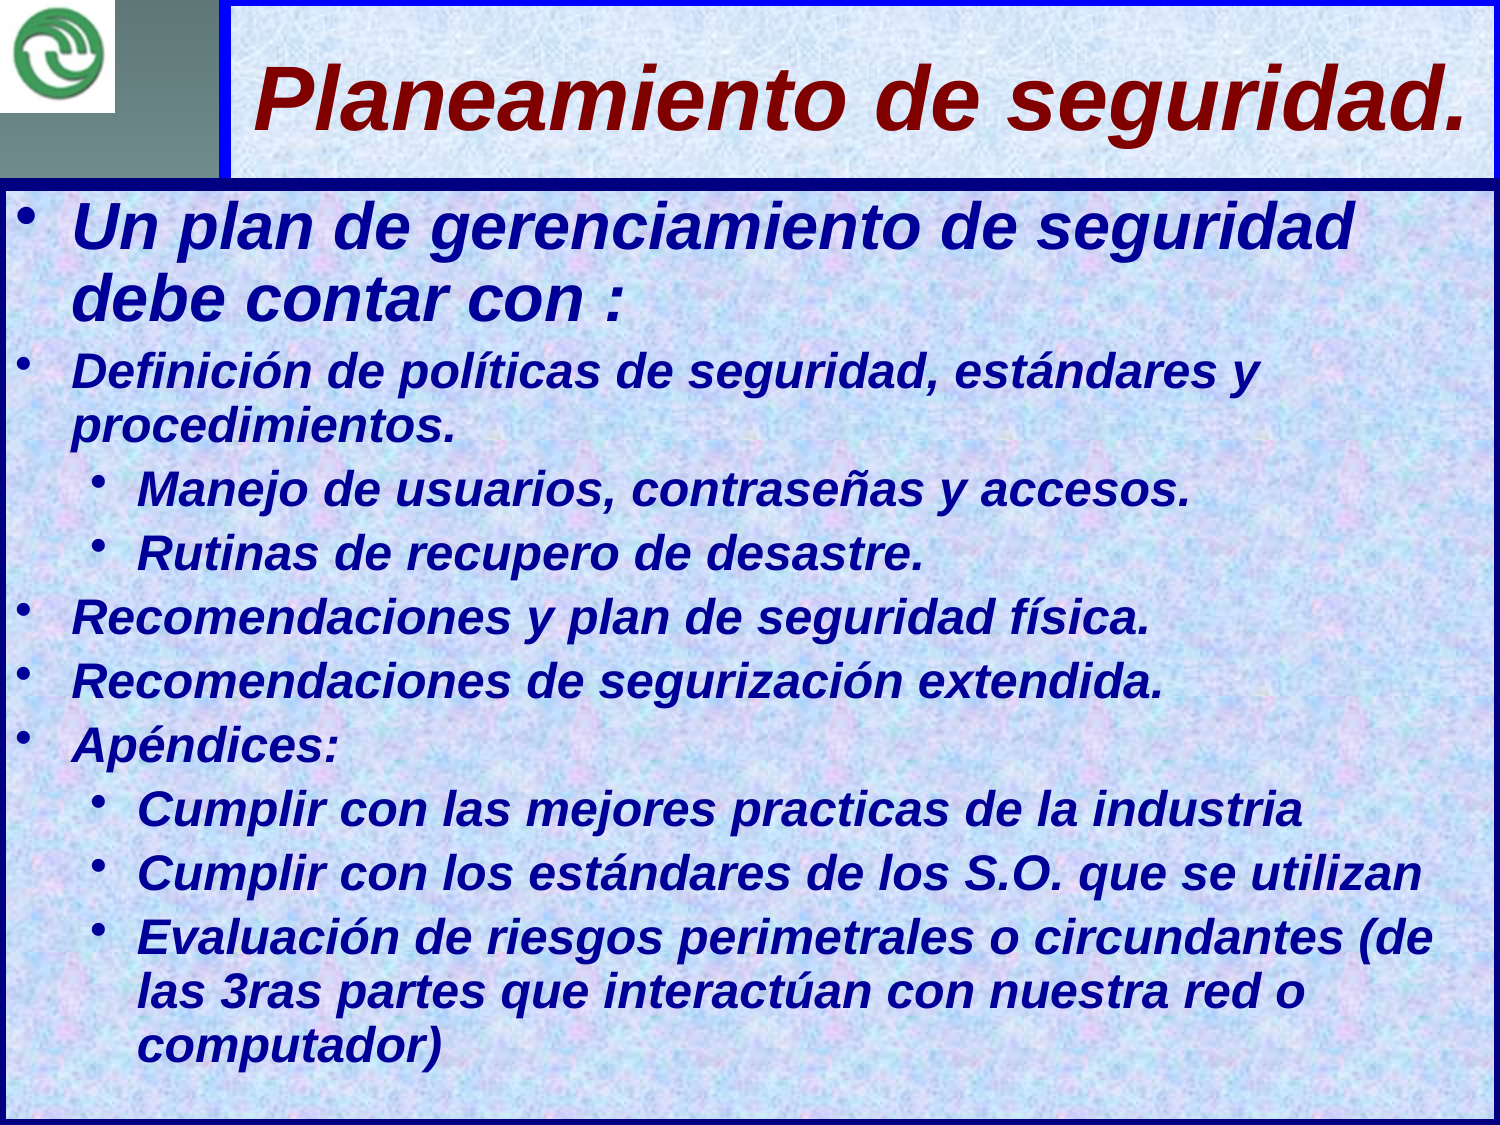

Planeamiento de seguridad.
Un plan de gerenciamiento de seguridad  debe contar con :
Definición de políticas de seguridad, estándares y procedimientos.
Manejo de usuarios, contraseñas y accesos.
Rutinas de recupero de desastre.
Recomendaciones y plan de seguridad física.
Recomendaciones de segurización extendida.
Apéndices:
Cumplir con las mejores practicas de la industria
Cumplir con los estándares de los S.O. que se utilizan
Evaluación de riesgos perimetrales o circundantes (de las 3ras partes que interactúan con nuestra red o computador)